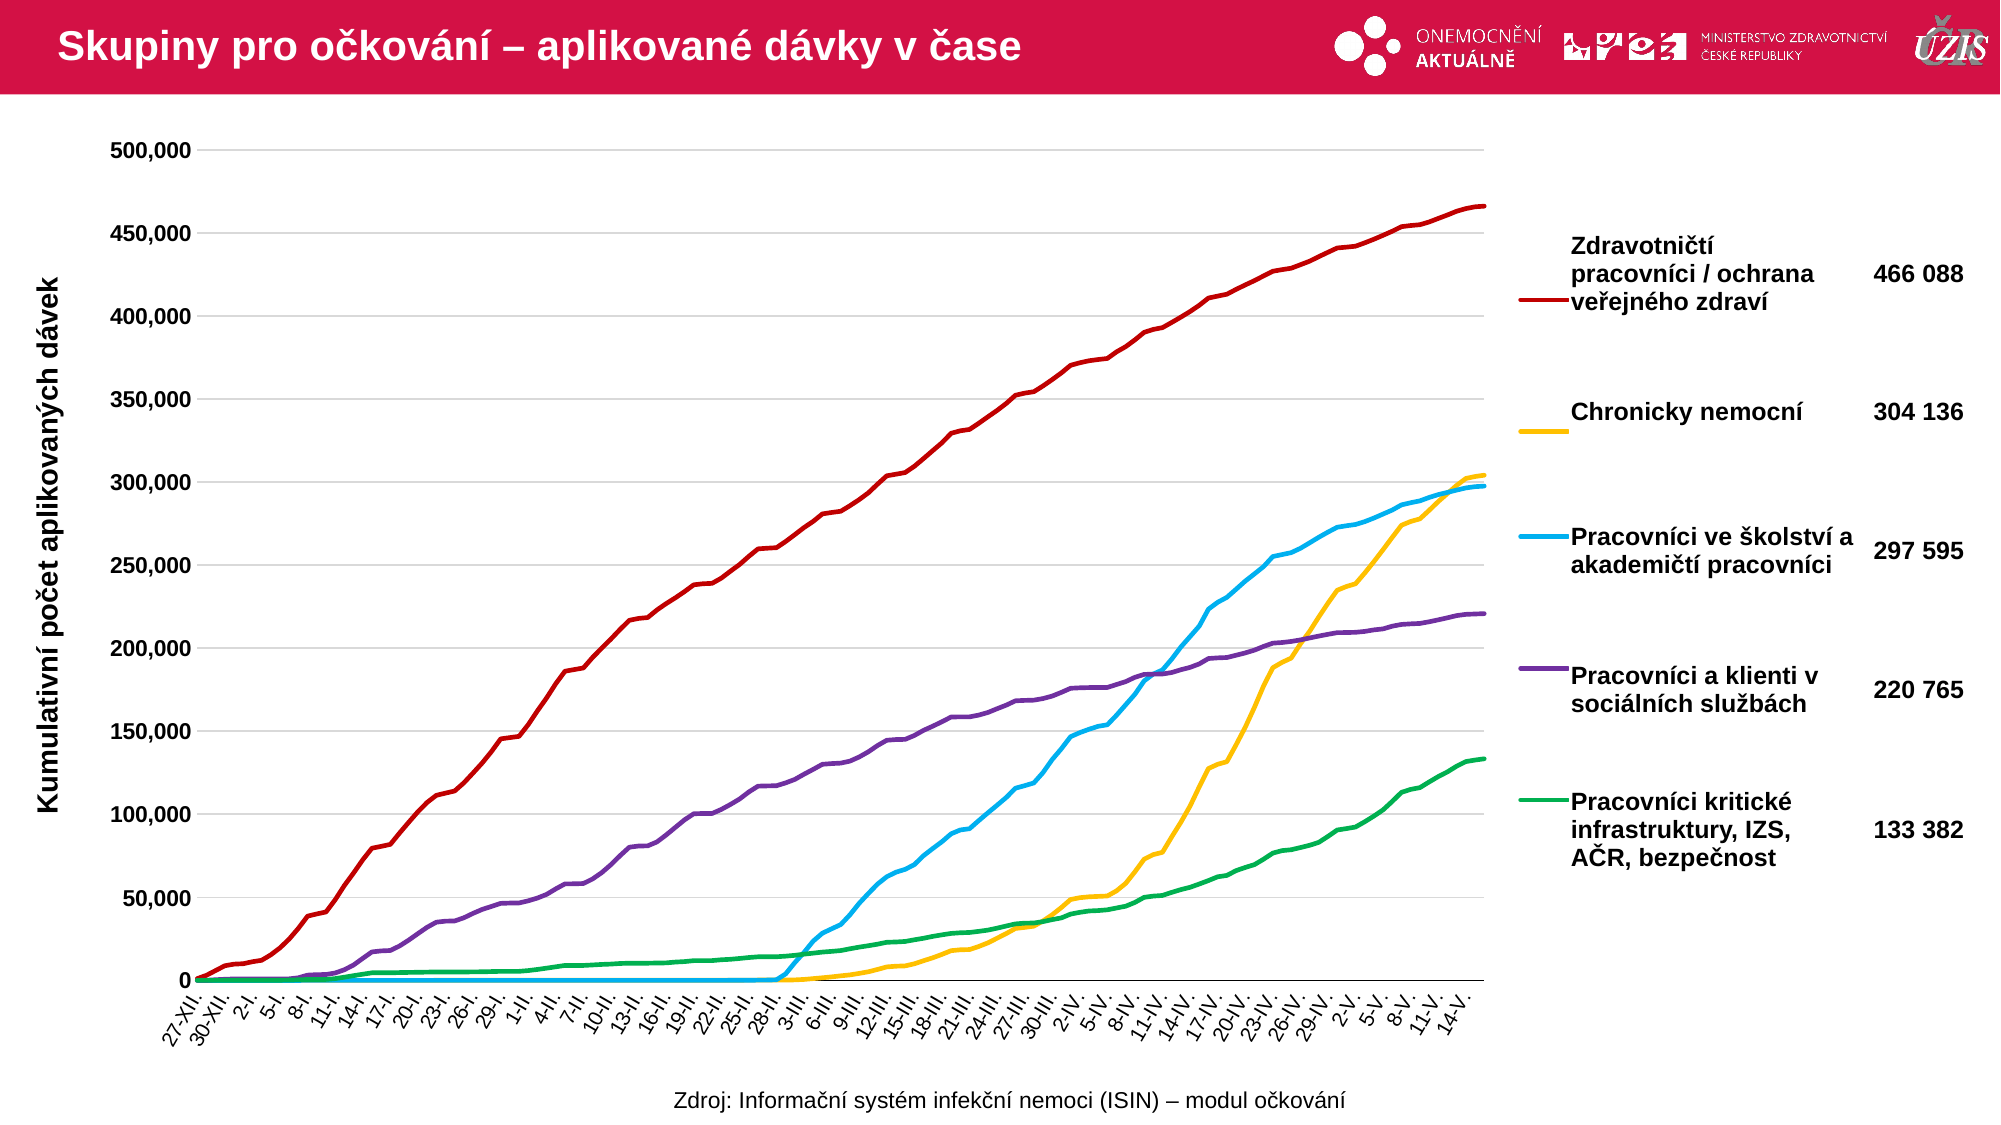

# Skupiny pro očkování – aplikované dávky v čase

### Chart

| Category | Zdravotničtí pracovníci / ochrana veřejného zdraví | Chronicky nemocní | Pracovníci ve školství a akademičtí pracovníci | Pracovníci a klienti v sociálních službách | Pracovníci kritické infrastruktury, IZS, AČR, bezpečnost |
|---|---|---|---|---|---|
| 27-XII. | 1090.0 | 0.0 | 0.0 | 10.0 | 7.0 |
| 28-XII. | 3091.0 | 0.0 | 0.0 | 85.0 | 17.0 |
| 29-XII. | 5940.0 | 0.0 | 0.0 | 395.0 | 22.0 |
| 30-XII. | 8827.0 | 0.0 | 0.0 | 686.0 | 59.0 |
| 31-XII. | 9805.0 | 3.0 | 0.0 | 881.0 | 61.0 |
| 1-I. | 10050.0 | 3.0 | 0.0 | 886.0 | 65.0 |
| 2-I. | 11251.0 | 5.0 | 0.0 | 886.0 | 65.0 |
| 3-I. | 12121.0 | 5.0 | 0.0 | 888.0 | 65.0 |
| 4-I. | 15421.0 | 5.0 | 0.0 | 891.0 | 79.0 |
| 5-I. | 19596.0 | 5.0 | 0.0 | 903.0 | 120.0 |
| 6-I. | 24893.0 | 6.0 | 0.0 | 958.0 | 203.0 |
| 7-I. | 31366.0 | 7.0 | 0.0 | 1573.0 | 357.0 |
| 8-I. | 38699.0 | 7.0 | 1.0 | 3165.0 | 544.0 |
| 9-I. | 40021.0 | 7.0 | 1.0 | 3468.0 | 581.0 |
| 10-I. | 41190.0 | 7.0 | 1.0 | 3546.0 | 588.0 |
| 11-I. | 48537.0 | 8.0 | 1.0 | 4462.0 | 1072.0 |
| 12-I. | 57120.0 | 9.0 | 1.0 | 6404.0 | 1949.0 |
| 13-I. | 64628.0 | 13.0 | 3.0 | 9274.0 | 2860.0 |
| 14-I. | 72614.0 | 16.0 | 5.0 | 13291.0 | 3709.0 |
| 15-I. | 79571.0 | 21.0 | 5.0 | 17135.0 | 4570.0 |
| 16-I. | 80671.0 | 21.0 | 5.0 | 17751.0 | 4571.0 |
| 17-I. | 81885.0 | 21.0 | 5.0 | 17993.0 | 4572.0 |
| 18-I. | 88671.0 | 24.0 | 5.0 | 20717.0 | 4693.0 |
| 19-I. | 95171.0 | 28.0 | 5.0 | 24243.0 | 4808.0 |
| 20-I. | 101528.0 | 29.0 | 5.0 | 28176.0 | 4891.0 |
| 21-I. | 107130.0 | 35.0 | 6.0 | 31965.0 | 5012.0 |
| 22-I. | 111373.0 | 36.0 | 6.0 | 35046.0 | 5049.0 |
| 23-I. | 112754.0 | 36.0 | 6.0 | 35659.0 | 5052.0 |
| 24-I. | 114017.0 | 37.0 | 6.0 | 35785.0 | 5056.0 |
| 25-I. | 118926.0 | 37.0 | 6.0 | 37704.0 | 5083.0 |
| 26-I. | 124844.0 | 37.0 | 6.0 | 40358.0 | 5131.0 |
| 27-I. | 130911.0 | 37.0 | 6.0 | 42733.0 | 5180.0 |
| 28-I. | 137734.0 | 38.0 | 6.0 | 44527.0 | 5297.0 |
| 29-I. | 145379.0 | 39.0 | 7.0 | 46371.0 | 5451.0 |
| 30-I. | 146139.0 | 39.0 | 7.0 | 46550.0 | 5452.0 |
| 31-I. | 146890.0 | 39.0 | 7.0 | 46613.0 | 5473.0 |
| 1-II. | 153983.0 | 40.0 | 7.0 | 47902.0 | 5912.0 |
| 2-II. | 162218.0 | 40.0 | 10.0 | 49570.0 | 6592.0 |
| 3-II. | 170051.0 | 41.0 | 11.0 | 51761.0 | 7369.0 |
| 4-II. | 178630.0 | 42.0 | 11.0 | 55120.0 | 8184.0 |
| 5-II. | 186092.0 | 44.0 | 11.0 | 58095.0 | 9003.0 |
| 6-II. | 187105.0 | 44.0 | 11.0 | 58137.0 | 9017.0 |
| 7-II. | 188048.0 | 44.0 | 11.0 | 58315.0 | 9021.0 |
| 8-II. | 194372.0 | 48.0 | 11.0 | 61065.0 | 9285.0 |
| 9-II. | 199997.0 | 50.0 | 13.0 | 64885.0 | 9614.0 |
| 10-II. | 205504.0 | 52.0 | 14.0 | 69697.0 | 9821.0 |
| 11-II. | 211314.0 | 62.0 | 15.0 | 75138.0 | 10180.0 |
| 12-II. | 216733.0 | 66.0 | 17.0 | 80160.0 | 10365.0 |
| 13-II. | 217891.0 | 67.0 | 18.0 | 80872.0 | 10377.0 |
| 14-II. | 218420.0 | 69.0 | 18.0 | 81004.0 | 10379.0 |
| 15-II. | 222977.0 | 71.0 | 18.0 | 83324.0 | 10480.0 |
| 16-II. | 226804.0 | 74.0 | 19.0 | 87546.0 | 10542.0 |
| 17-II. | 230273.0 | 80.0 | 20.0 | 92066.0 | 11036.0 |
| 18-II. | 234048.0 | 87.0 | 23.0 | 96644.0 | 11324.0 |
| 19-II. | 238156.0 | 98.0 | 29.0 | 100298.0 | 11892.0 |
| 20-II. | 238775.0 | 101.0 | 32.0 | 100460.0 | 11900.0 |
| 21-II. | 239047.0 | 101.0 | 32.0 | 100464.0 | 11912.0 |
| 22-II. | 242154.0 | 111.0 | 34.0 | 102920.0 | 12408.0 |
| 23-II. | 246368.0 | 117.0 | 39.0 | 105902.0 | 12722.0 |
| 24-II. | 250422.0 | 129.0 | 46.0 | 109211.0 | 13215.0 |
| 25-II. | 255301.0 | 150.0 | 93.0 | 113437.0 | 13758.0 |
| 26-II. | 259780.0 | 187.0 | 149.0 | 116915.0 | 14217.0 |
| 27-II. | 260201.0 | 193.0 | 185.0 | 117082.0 | 14241.0 |
| 28-II. | 260510.0 | 193.0 | 378.0 | 117187.0 | 14253.0 |
| 1-III. | 264186.0 | 229.0 | 3903.0 | 118874.0 | 14590.0 |
| 2-III. | 268350.0 | 293.0 | 10729.0 | 120992.0 | 15096.0 |
| 3-III. | 272625.0 | 584.0 | 16838.0 | 124126.0 | 15806.0 |
| 4-III. | 276319.0 | 1080.0 | 23647.0 | 127043.0 | 16412.0 |
| 5-III. | 280834.0 | 1590.0 | 28434.0 | 130076.0 | 17044.0 |
| 6-III. | 281699.0 | 2101.0 | 31049.0 | 130497.0 | 17455.0 |
| 7-III. | 282435.0 | 2755.0 | 33634.0 | 130797.0 | 17975.0 |
| 8-III. | 285779.0 | 3334.0 | 39506.0 | 131987.0 | 19023.0 |
| 9-III. | 289442.0 | 4201.0 | 46415.0 | 134486.0 | 20040.0 |
| 10-III. | 293542.0 | 5224.0 | 52335.0 | 137624.0 | 20866.0 |
| 11-III. | 298742.0 | 6594.0 | 57982.0 | 141399.0 | 21799.0 |
| 12-III. | 303751.0 | 8105.0 | 62396.0 | 144562.0 | 22934.0 |
| 13-III. | 304737.0 | 8559.0 | 65143.0 | 144990.0 | 23138.0 |
| 14-III. | 305729.0 | 8725.0 | 66842.0 | 145099.0 | 23453.0 |
| 15-III. | 309472.0 | 10021.0 | 69679.0 | 147427.0 | 24426.0 |
| 16-III. | 314142.0 | 11839.0 | 75084.0 | 150531.0 | 25350.0 |
| 17-III. | 318896.0 | 13589.0 | 79374.0 | 153002.0 | 26499.0 |
| 18-III. | 323652.0 | 15643.0 | 83494.0 | 155662.0 | 27426.0 |
| 19-III. | 329356.0 | 17884.0 | 88242.0 | 158562.0 | 28285.0 |
| 20-III. | 330840.0 | 18445.0 | 90551.0 | 158618.0 | 28686.0 |
| 21-III. | 331659.0 | 18557.0 | 91286.0 | 158634.0 | 28851.0 |
| 22-III. | 335374.0 | 20435.0 | 96184.0 | 159682.0 | 29510.0 |
| 23-III. | 339292.0 | 22582.0 | 100848.0 | 161270.0 | 30254.0 |
| 24-III. | 343129.0 | 25406.0 | 105439.0 | 163521.0 | 31438.0 |
| 25-III. | 347349.0 | 28193.0 | 110145.0 | 165712.0 | 32760.0 |
| 26-III. | 352242.0 | 31250.0 | 115678.0 | 168311.0 | 34002.0 |
| 27-III. | 353540.0 | 31895.0 | 117209.0 | 168528.0 | 34457.0 |
| 28-III. | 354383.0 | 32654.0 | 118853.0 | 168694.0 | 34544.0 |
| 29-III. | 357814.0 | 35786.0 | 125055.0 | 169663.0 | 35395.0 |
| 30-III. | 361660.0 | 39522.0 | 132913.0 | 171132.0 | 36608.0 |
| 31-III. | 365736.0 | 43871.0 | 139470.0 | 173366.0 | 37617.0 |
| 1-IV. | 370276.0 | 48667.0 | 146691.0 | 175846.0 | 39911.0 |
| 2-IV. | 371818.0 | 49785.0 | 149149.0 | 176117.0 | 40970.0 |
| 3-IV. | 372996.0 | 50323.0 | 151153.0 | 176268.0 | 41771.0 |
| 4-IV. | 373755.0 | 50560.0 | 152944.0 | 176314.0 | 42019.0 |
| 5-IV. | 374413.0 | 50823.0 | 153862.0 | 176346.0 | 42488.0 |
| 6-IV. | 378363.0 | 53911.0 | 159624.0 | 178097.0 | 43581.0 |
| 7-IV. | 381518.0 | 58425.0 | 165914.0 | 179850.0 | 44671.0 |
| 8-IV. | 385576.0 | 65396.0 | 172227.0 | 182440.0 | 46942.0 |
| 9-IV. | 390099.0 | 72974.0 | 180258.0 | 184194.0 | 50003.0 |
| 10-IV. | 391867.0 | 75724.0 | 184390.0 | 184316.0 | 50751.0 |
| 11-IV. | 392961.0 | 77126.0 | 186886.0 | 184428.0 | 51129.0 |
| 12-IV. | 396064.0 | 86403.0 | 193386.0 | 185328.0 | 52981.0 |
| 13-IV. | 399276.0 | 95221.0 | 200666.0 | 186993.0 | 54663.0 |
| 14-IV. | 402648.0 | 104956.0 | 206953.0 | 188398.0 | 56028.0 |
| 15-IV. | 406422.0 | 116539.0 | 213288.0 | 190500.0 | 58020.0 |
| 16-IV. | 410746.0 | 127537.0 | 223469.0 | 193759.0 | 60105.0 |
| 17-IV. | 411942.0 | 130078.0 | 227583.0 | 194128.0 | 62354.0 |
| 18-IV. | 413058.0 | 131639.0 | 230596.0 | 194364.0 | 63194.0 |
| 19-IV. | 415934.0 | 141731.0 | 235427.0 | 195742.0 | 66055.0 |
| 20-IV. | 418635.0 | 152387.0 | 240402.0 | 197128.0 | 67997.0 |
| 21-IV. | 421234.0 | 164386.0 | 244737.0 | 198789.0 | 69700.0 |
| 22-IV. | 424103.0 | 177306.0 | 249120.0 | 201036.0 | 72952.0 |
| 23-IV. | 426896.0 | 188213.0 | 255161.0 | 202992.0 | 76636.0 |
| 24-IV. | 427846.0 | 191452.0 | 256334.0 | 203383.0 | 78131.0 |
| 25-IV. | 428699.0 | 193983.0 | 257519.0 | 204031.0 | 78660.0 |
| 26-IV. | 430792.0 | 202520.0 | 260102.0 | 204929.0 | 79974.0 |
| 27-IV. | 432956.0 | 210092.0 | 263406.0 | 206130.0 | 81302.0 |
| 28-IV. | 435667.0 | 218722.0 | 266771.0 | 207250.0 | 83087.0 |
| 29-IV. | 438310.0 | 227095.0 | 269906.0 | 208338.0 | 86691.0 |
| 30-IV. | 440910.0 | 234876.0 | 272799.0 | 209306.0 | 90526.0 |
| 1-V. | 441400.0 | 237108.0 | 273698.0 | 209401.0 | 91358.0 |
| 2-V. | 441966.0 | 238792.0 | 274485.0 | 209513.0 | 92339.0 |
| 3-V. | 444010.0 | 245252.0 | 276190.0 | 210064.0 | 95509.0 |
| 4-V. | 446169.0 | 252116.0 | 278344.0 | 210989.0 | 98898.0 |
| 5-V. | 448536.0 | 259366.0 | 280770.0 | 211583.0 | 102669.0 |
| 6-V. | 451012.0 | 266812.0 | 283198.0 | 213239.0 | 107797.0 |
| 7-V. | 453736.0 | 274022.0 | 286264.0 | 214248.0 | 113198.0 |
| 8-V. | 454406.0 | 276302.0 | 287539.0 | 214605.0 | 114984.0 |
| 9-V. | 454918.0 | 277863.0 | 288704.0 | 214858.0 | 116037.0 |
| 10-V. | 456550.0 | 282938.0 | 290710.0 | 215840.0 | 119402.0 |
| 11-V. | 458692.0 | 288269.0 | 292444.0 | 217024.0 | 122691.0 |
| 12-V. | 460784.0 | 293139.0 | 293787.0 | 218265.0 | 125516.0 |
| 13-V. | 462997.0 | 298008.0 | 295160.0 | 219585.0 | 128934.0 |
| 14-V. | 464605.0 | 302163.0 | 296474.0 | 220341.0 | 131712.0 |
| 15-V. | 465685.0 | 303337.0 | 297235.0 | 220541.0 | 132637.0 |
| 16-V. | 466088.0 | 304136.0 | 297595.0 | 220765.0 | 133382.0 |
| Zdravotničtí pracovníci / ochrana veřejného zdraví | 466 088 |
| --- | --- |
| Chronicky nemocní | 304 136 |
| Pracovníci ve školství a akademičtí pracovníci | 297 595 |
| Pracovníci a klienti v sociálních službách | 220 765 |
| Pracovníci kritické infrastruktury, IZS, AČR, bezpečnost | 133 382 |
Kumulativní počet aplikovaných dávek
Zdroj: Informační systém infekční nemoci (ISIN) – modul očkování